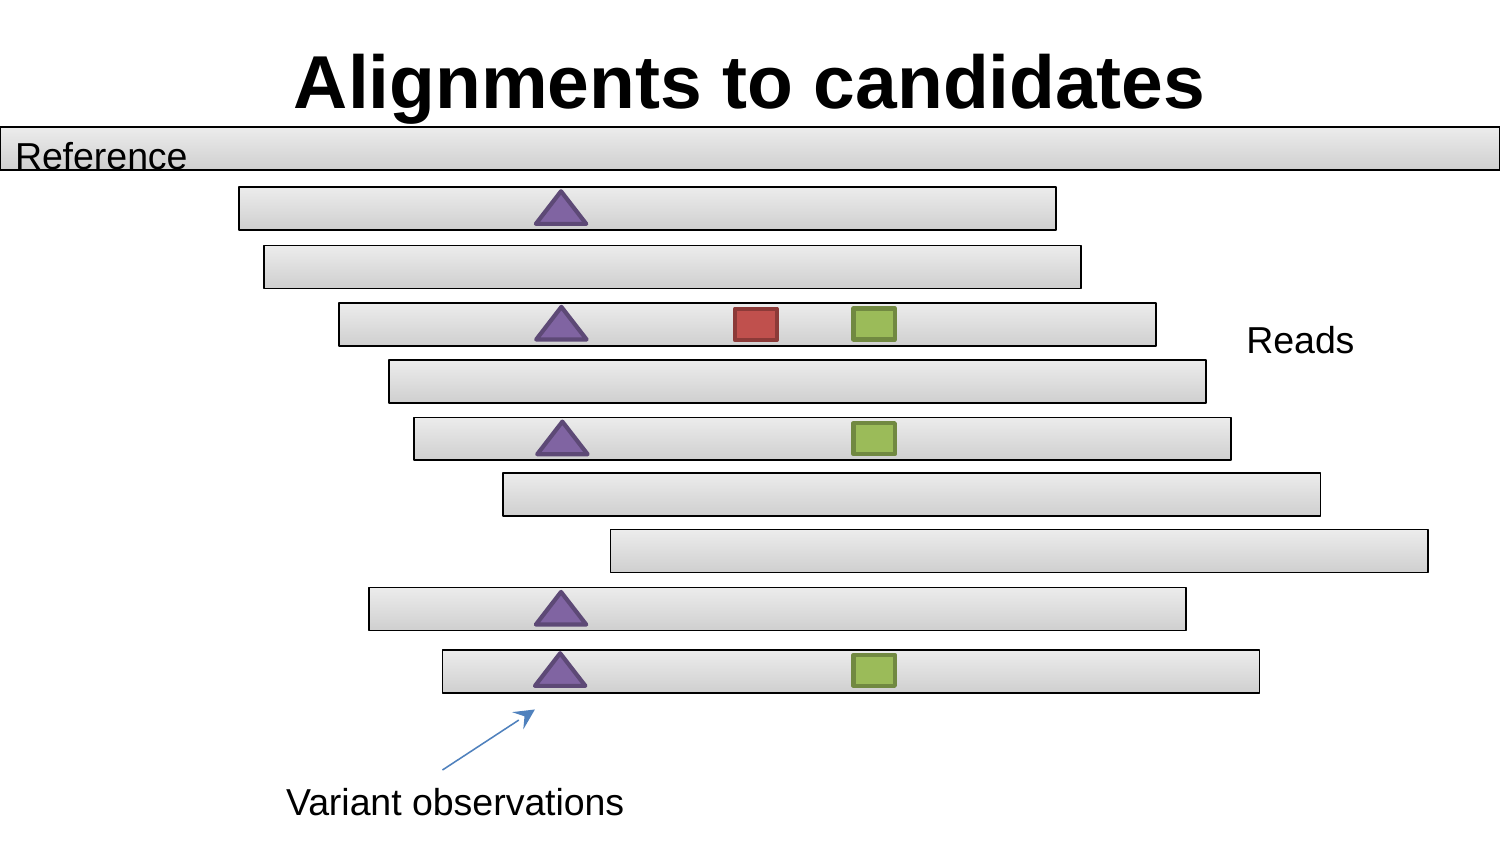

# Alignments to candidates
Reference

Reads

Variant observations